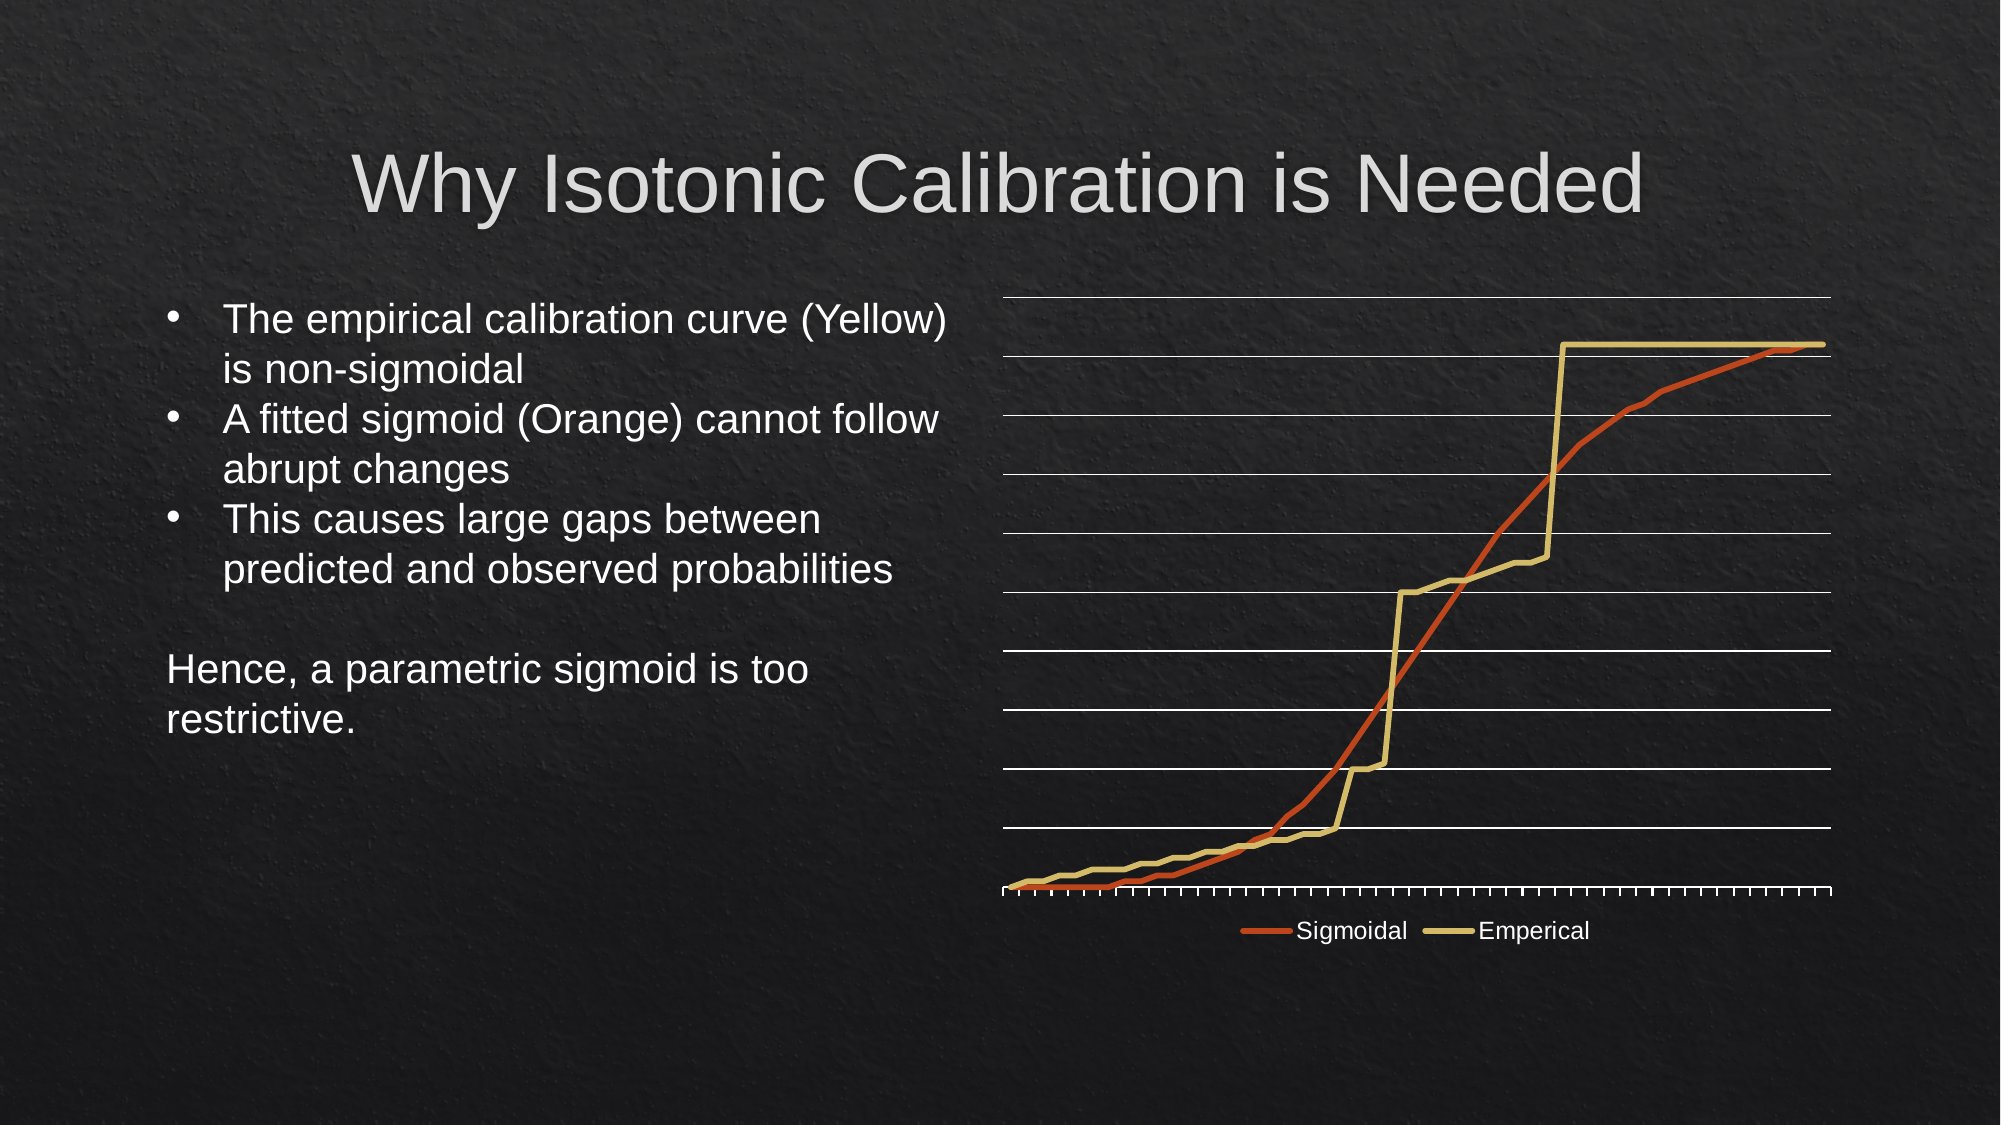

# Why Isotonic Calibration is Needed
The empirical calibration curve (Yellow) is non-sigmoidal
A fitted sigmoid (Orange) cannot follow abrupt changes
This causes large gaps between predicted and observed probabilities

Hence, a parametric sigmoid is too restrictive.

### Chart

| Category | Sigmoidal | Emperical |
|---|---|---|
|  | 0.0 | 0.0 |
|  | 0.0 | 0.01 |
|  | 0.0 | 0.01 |
|  | 0.0 | 0.02 |
|  | 0.0 | 0.02 |
|  | 0.0 | 0.03 |
|  | 0.0 | 0.03 |
|  | 0.01 | 0.03 |
|  | 0.01 | 0.04 |
|  | 0.02 | 0.04 |
|  | 0.02 | 0.05 |
|  | 0.03 | 0.05 |
|  | 0.04 | 0.06 |
|  | 0.05 | 0.06 |
|  | 0.06 | 0.07 |
|  | 0.08 | 0.07 |
|  | 0.09 | 0.08 |
|  | 0.12 | 0.08 |
|  | 0.14 | 0.09 |
|  | 0.17 | 0.09 |
|  | 0.2 | 0.1 |
|  | 0.24 | 0.2 |
|  | 0.28 | 0.2 |
|  | 0.32 | 0.21 |
|  | 0.36 | 0.5 |
|  | 0.4 | 0.5 |
|  | 0.44 | 0.51 |
|  | 0.48 | 0.52 |
|  | 0.52 | 0.52 |
|  | 0.56 | 0.53 |
|  | 0.6 | 0.54 |
|  | 0.63 | 0.55 |
|  | 0.66 | 0.55 |
|  | 0.69 | 0.56 |
|  | 0.72 | 0.92 |
|  | 0.75 | 0.92 |
|  | 0.77 | 0.92 |
|  | 0.79 | 0.92 |
|  | 0.81 | 0.92 |
|  | 0.82 | 0.92 |
|  | 0.84 | 0.92 |
|  | 0.85 | 0.92 |
|  | 0.86 | 0.92 |
|  | 0.87 | 0.92 |
|  | 0.88 | 0.92 |
|  | 0.89 | 0.92 |
|  | 0.9 | 0.92 |
|  | 0.91 | 0.92 |
|  | 0.91 | 0.92 |
|  | 0.92 | 0.92 |
|  | 0.92 | 0.92 |